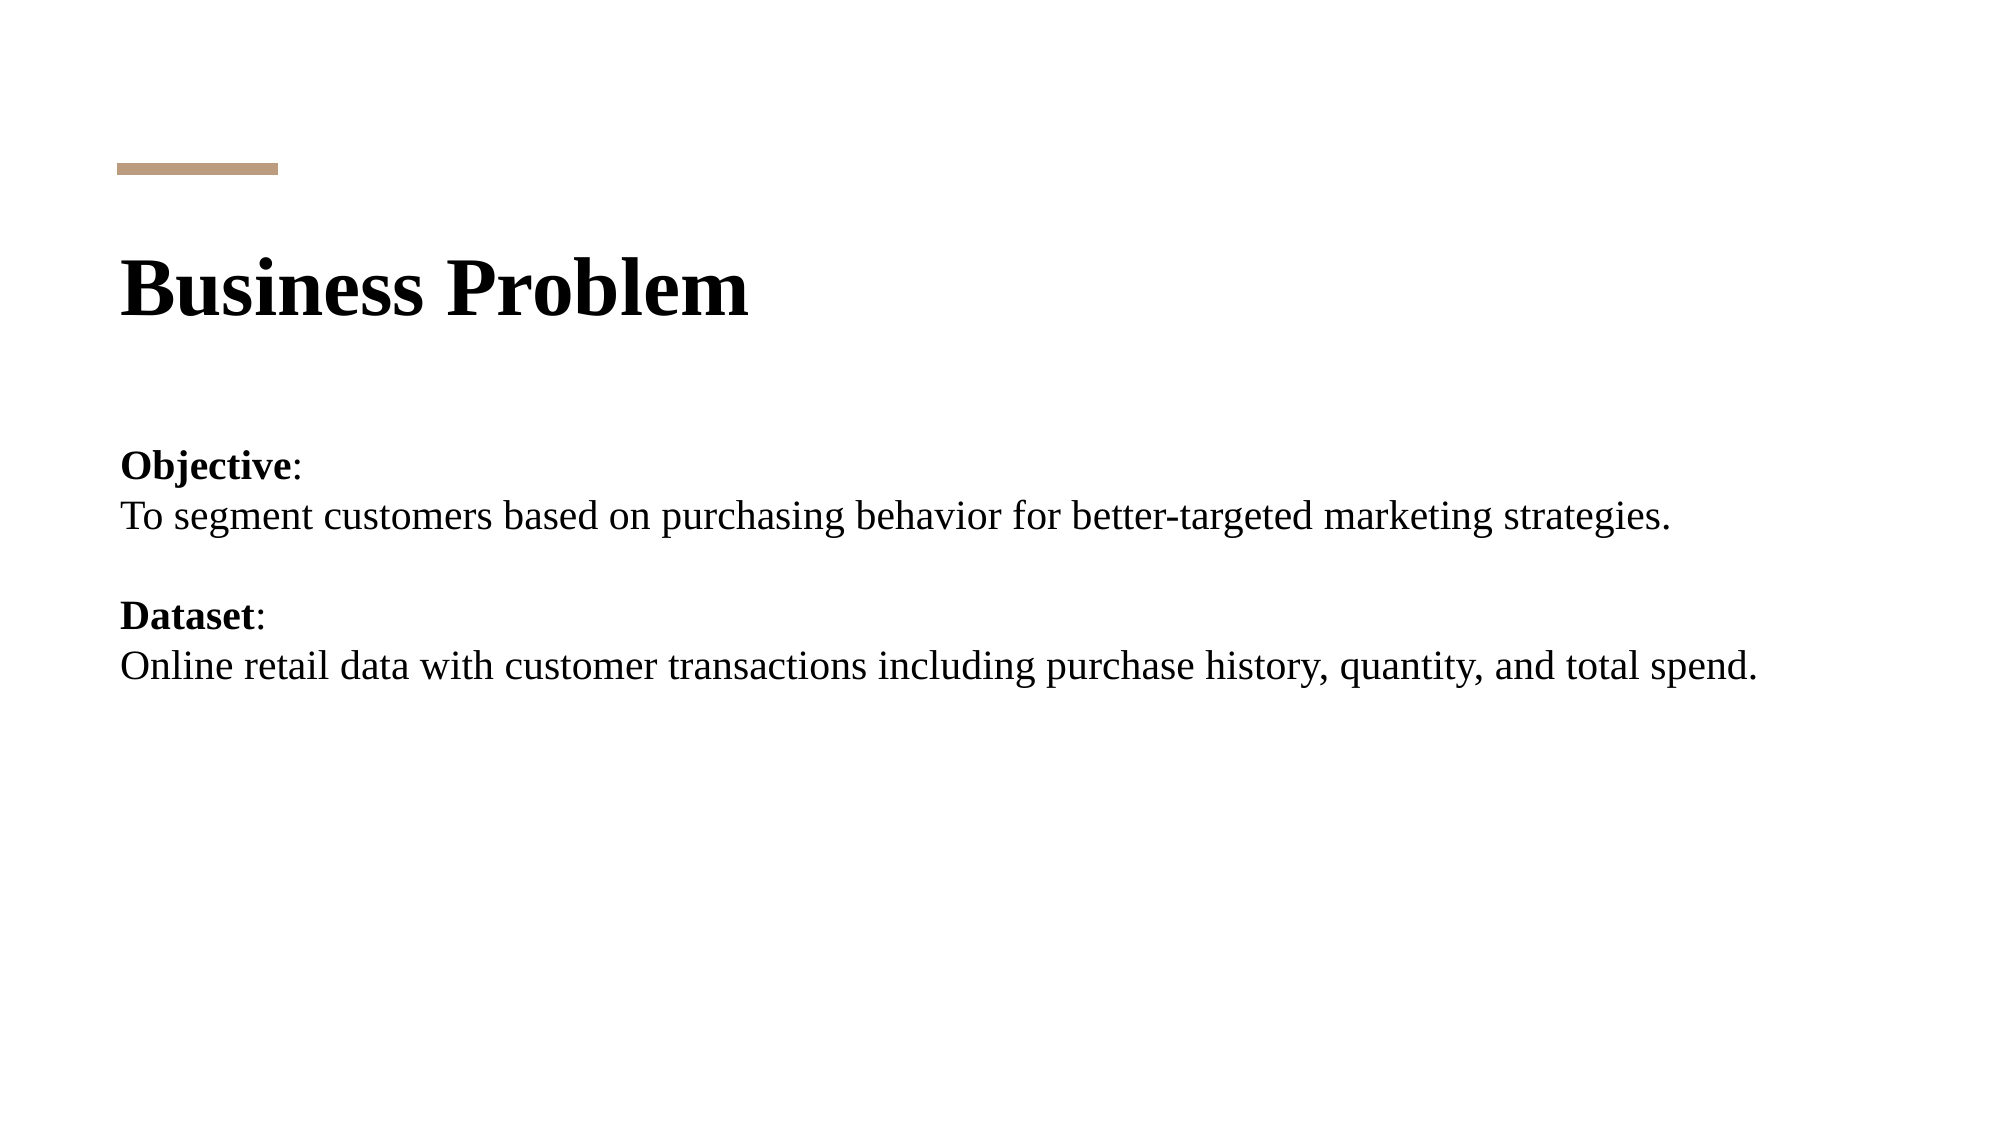

# Business Problem
Objective:
To segment customers based on purchasing behavior for better-targeted marketing strategies.

Dataset:
Online retail data with customer transactions including purchase history, quantity, and total spend.